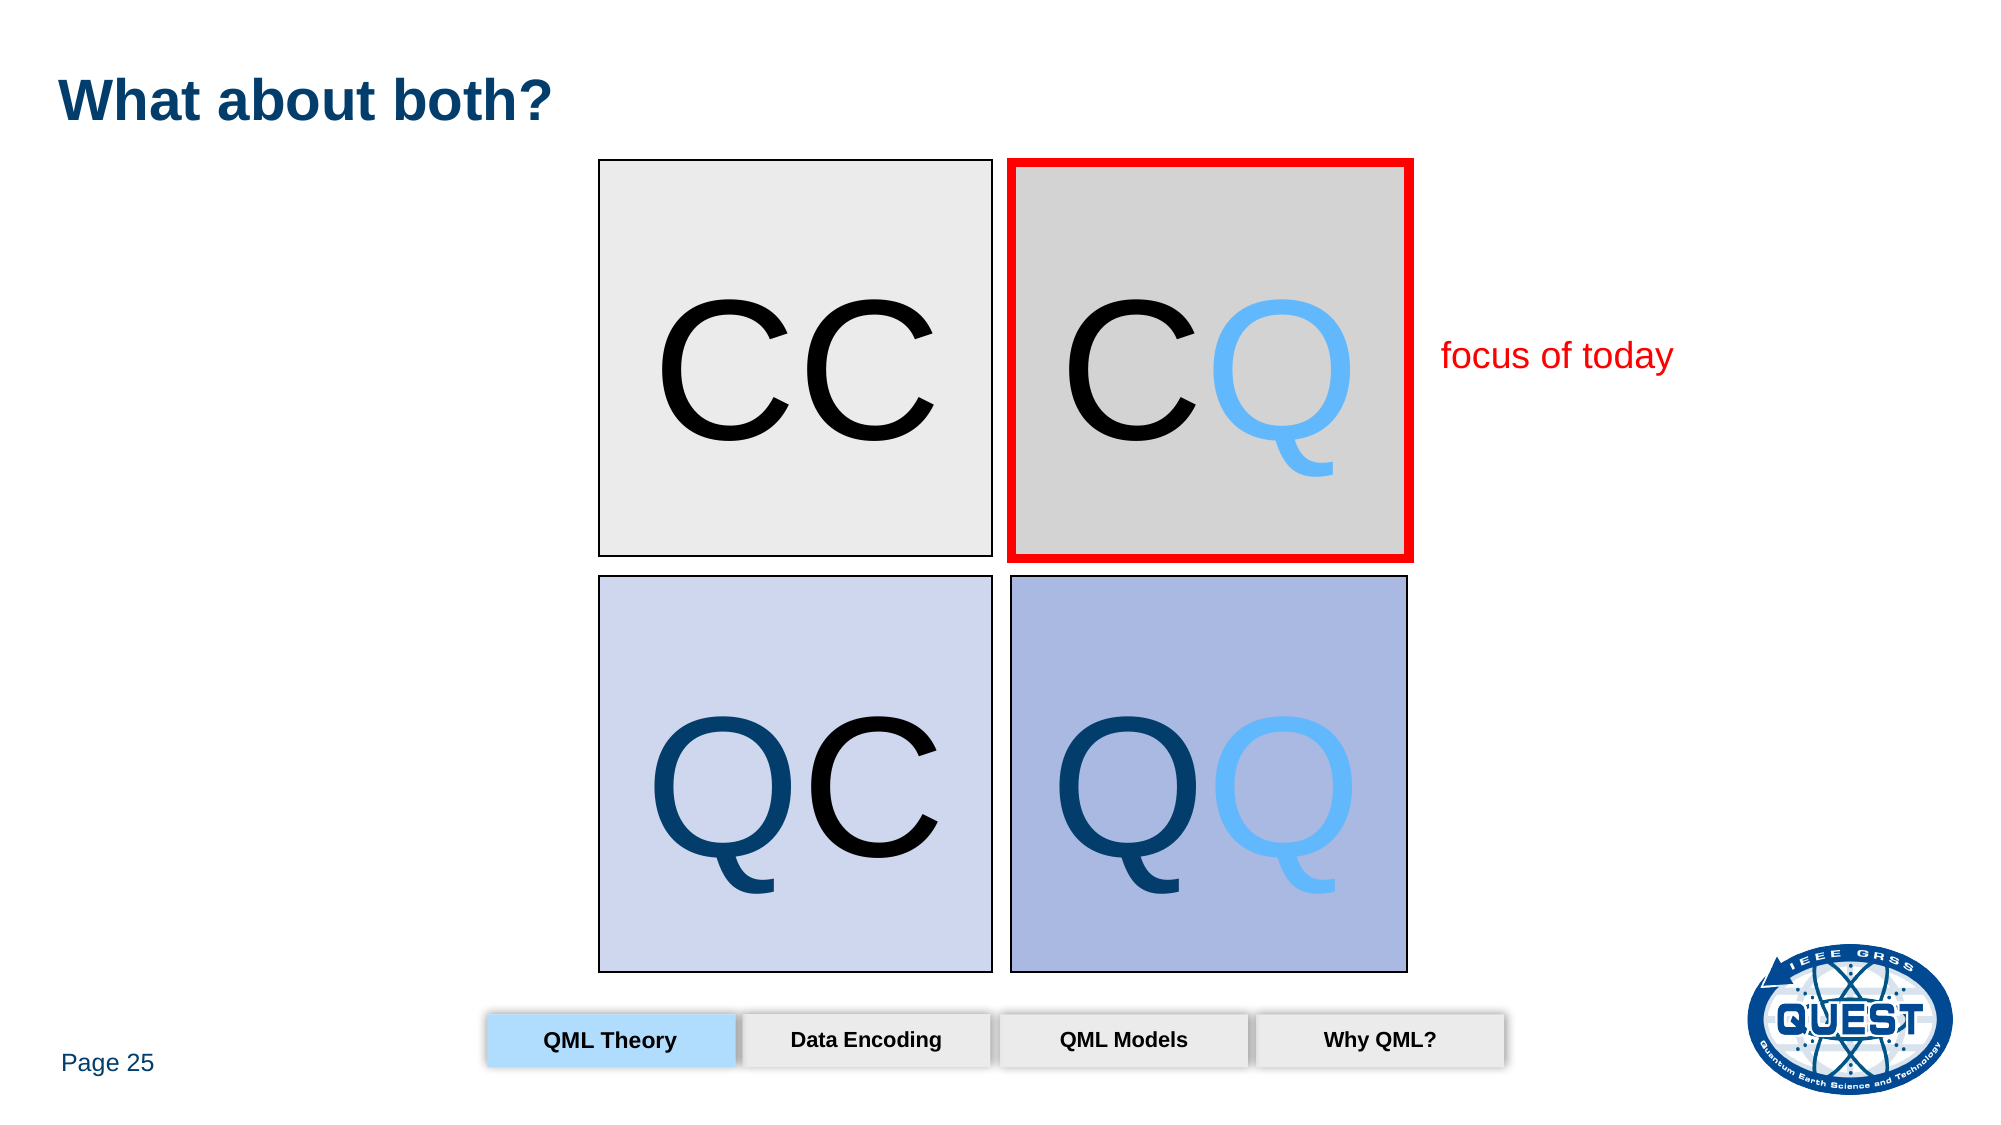

# What about both?

CC
CQ
focus of today

QQ
QC

QML Models
Why QML?
Data Encoding
QML Theory
Page 25